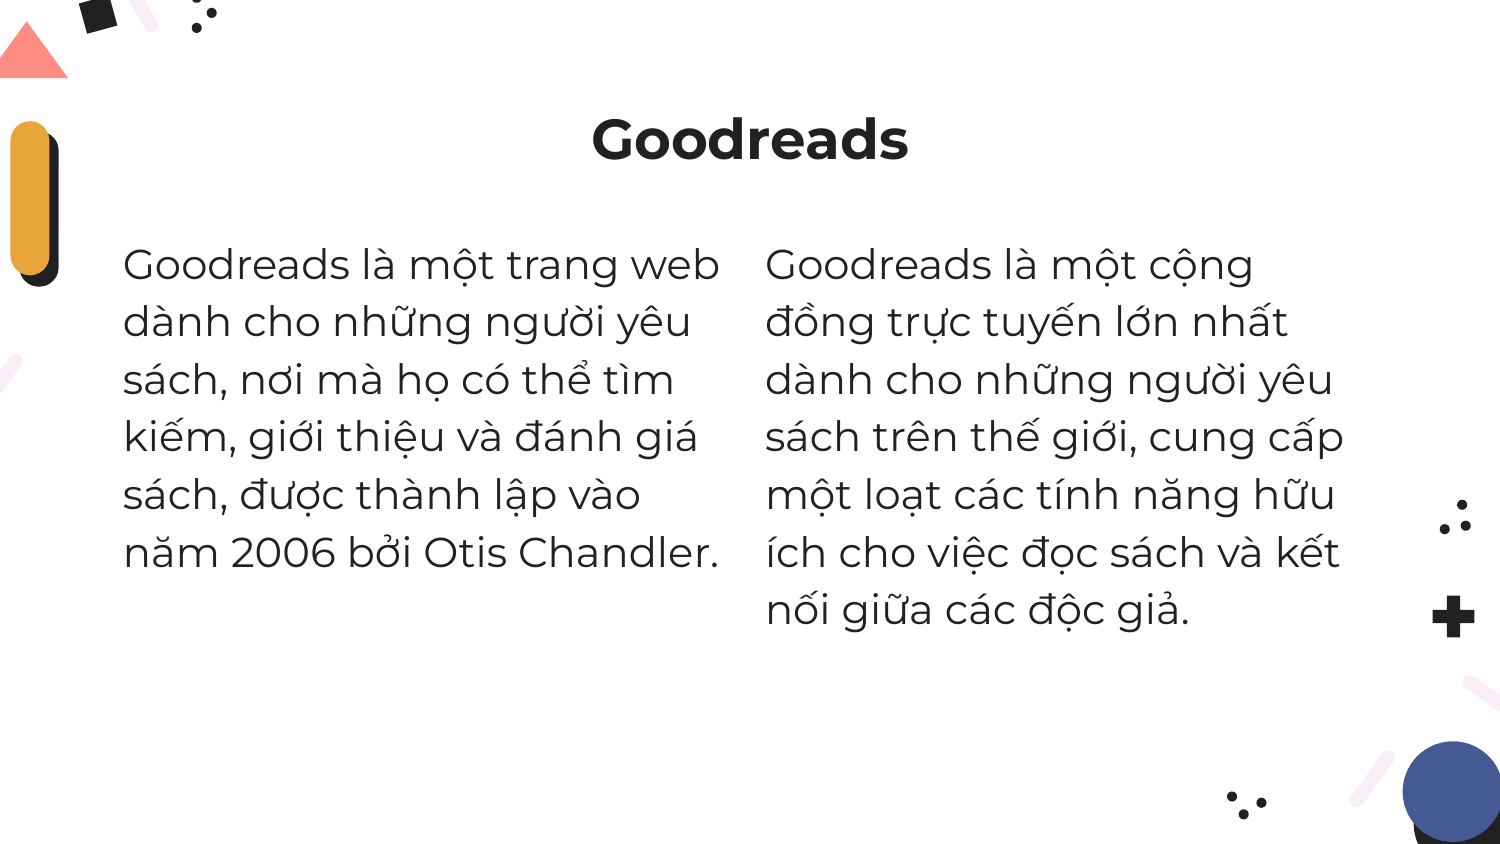

# Goodreads
Goodreads là một trang web dành cho những người yêu sách, nơi mà họ có thể tìm kiếm, giới thiệu và đánh giá sách, được thành lập vào năm 2006 bởi Otis Chandler.
Goodreads là một cộng đồng trực tuyến lớn nhất dành cho những người yêu sách trên thế giới, cung cấp một loạt các tính năng hữu ích cho việc đọc sách và kết nối giữa các độc giả.